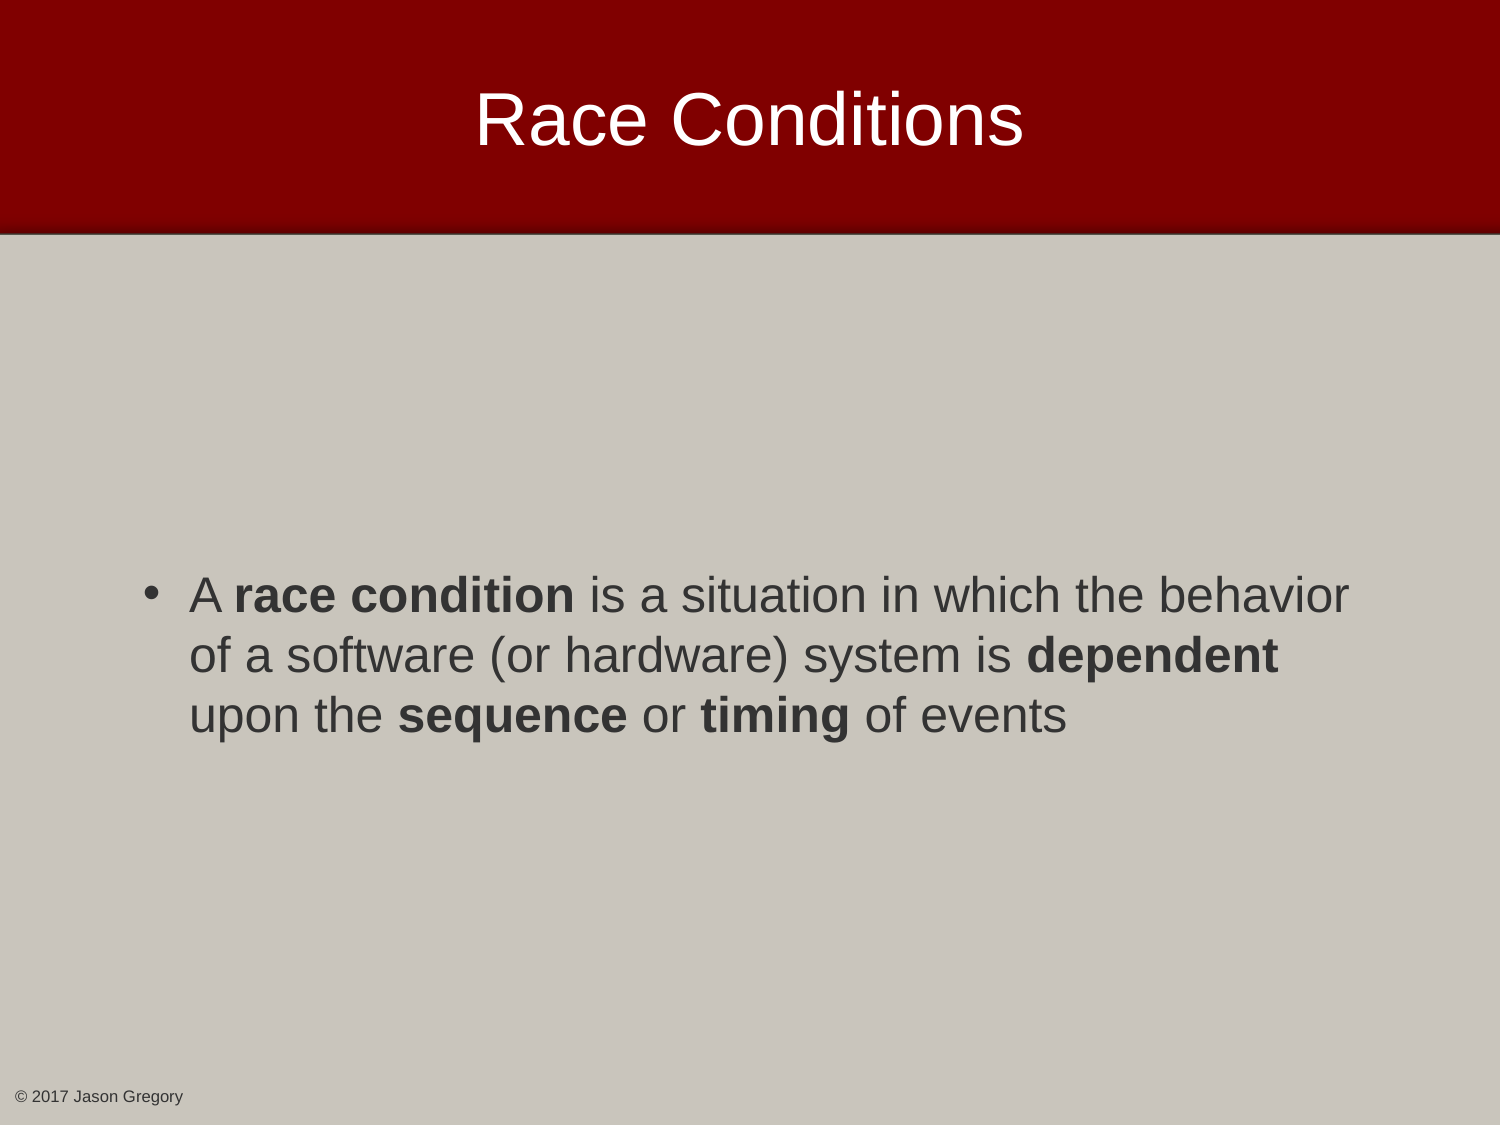

# Race Conditions
A race condition is a situation in which the behavior of a software (or hardware) system is dependent upon the sequence or timing of events
© 2017 Jason Gregory